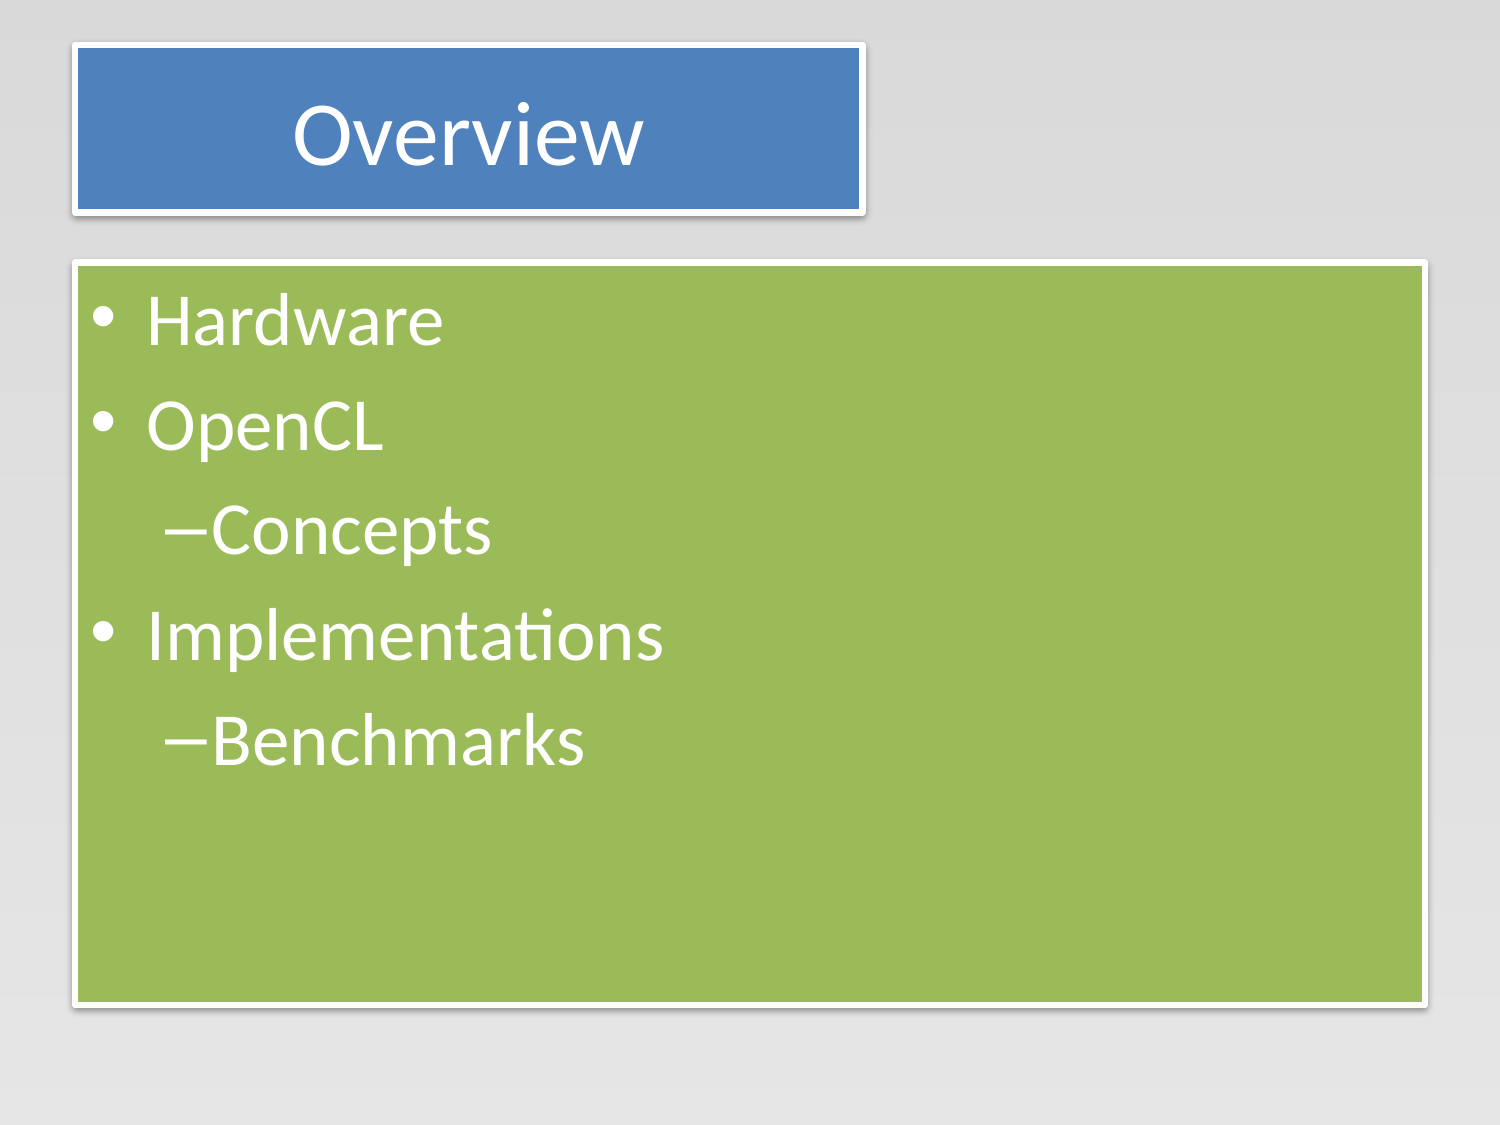

# Overview
Hardware
OpenCL
Concepts
Implementations
Benchmarks